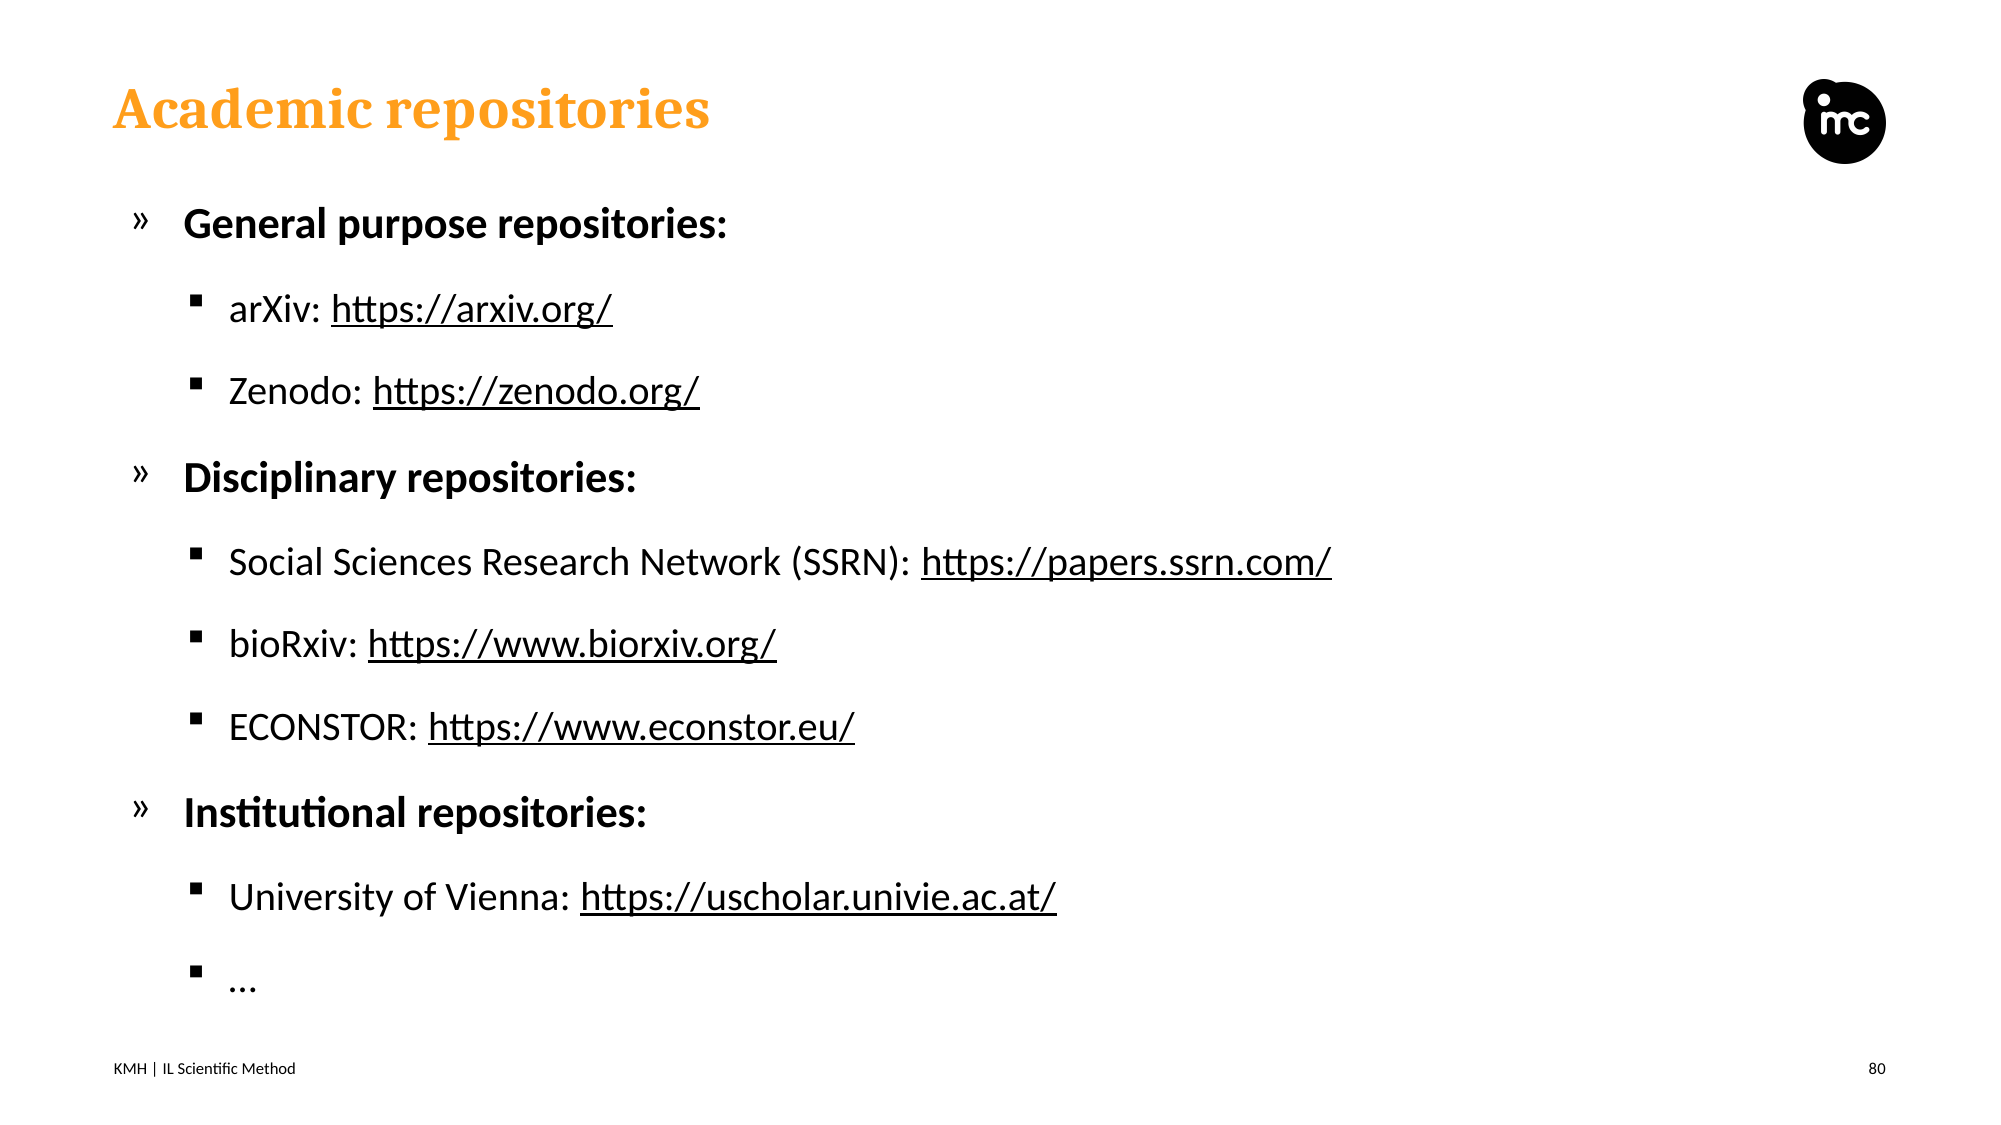

# Academic repositories
General purpose repositories:
arXiv: https://arxiv.org/
Zenodo: https://zenodo.org/
Disciplinary repositories:
Social Sciences Research Network (SSRN): https://papers.ssrn.com/
bioRxiv: https://www.biorxiv.org/
ECONSTOR: https://www.econstor.eu/
Institutional repositories:
University of Vienna: https://uscholar.univie.ac.at/
…
KMH | IL Scientific Method

80